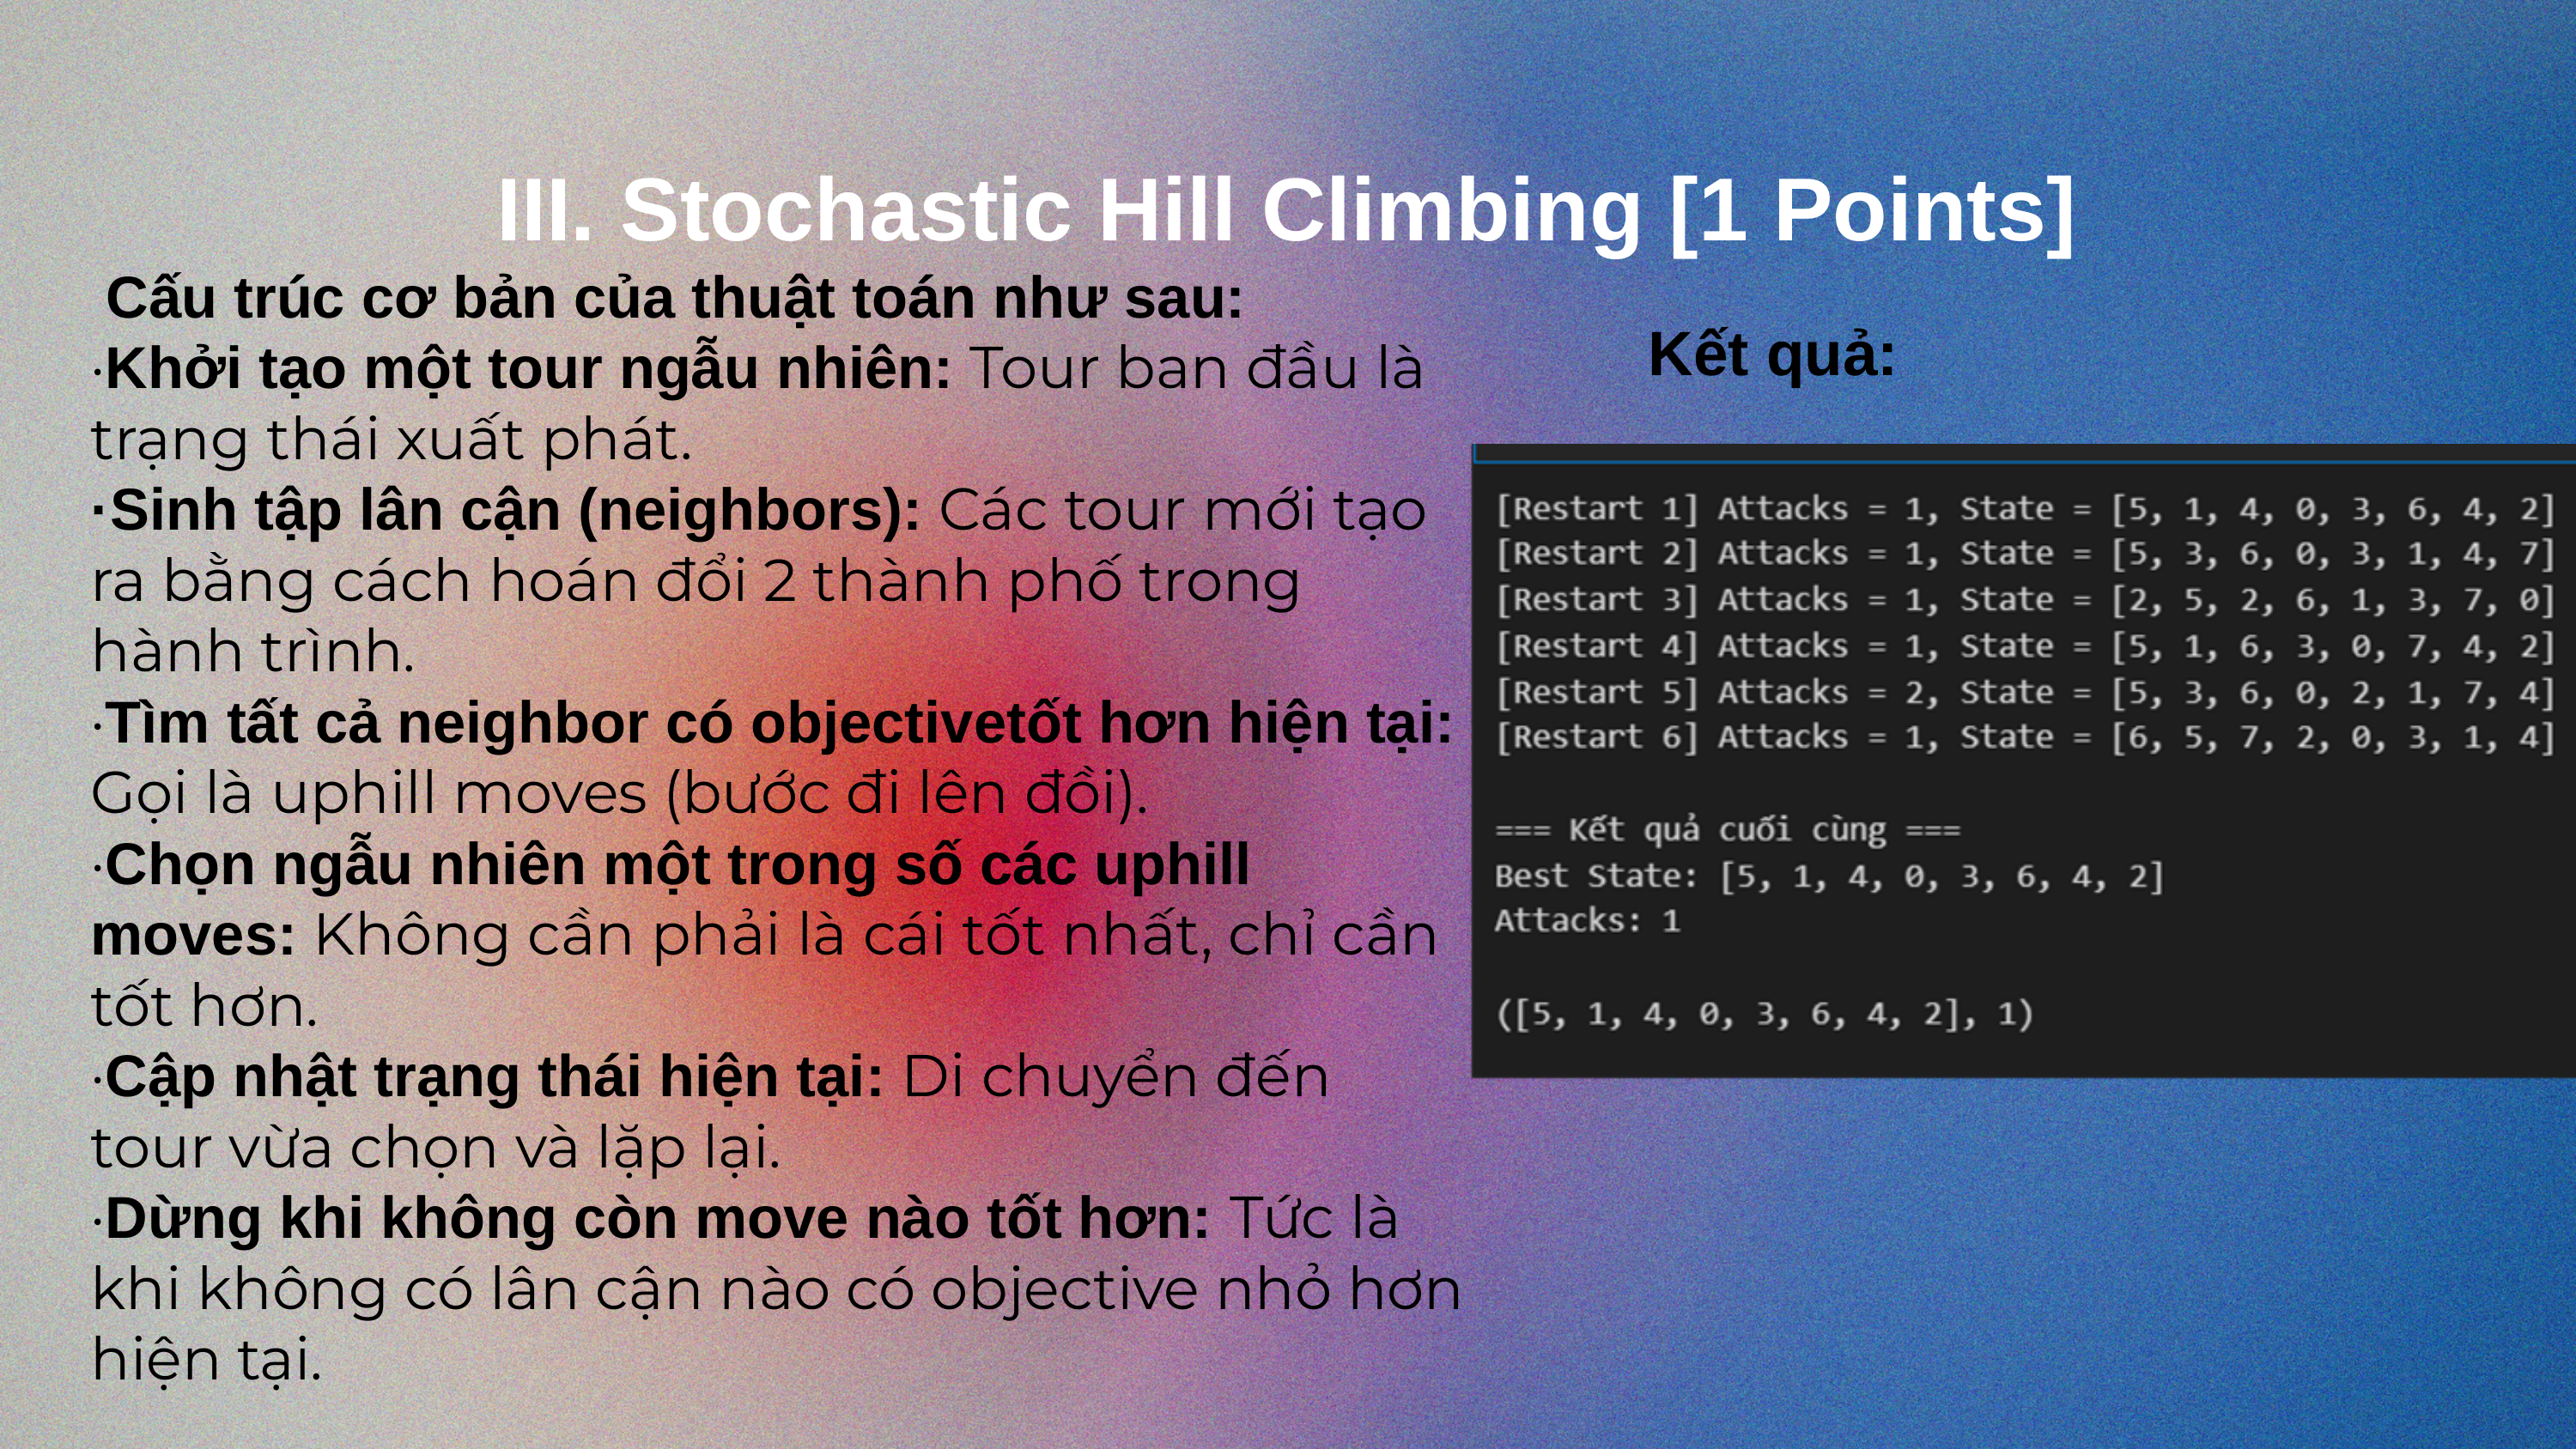

III. Stochastic Hill Climbing [1 Points]
 Cấu trúc cơ bản của thuật toán như sau:
·Khởi tạo một tour ngẫu nhiên: Tour ban đầu là trạng thái xuất phát.
·Sinh tập lân cận (neighbors): Các tour mới tạo ra bằng cách hoán đổi 2 thành phố trong hành trình.
·Tìm tất cả neighbor có objectivetốt hơn hiện tại: Gọi là uphill moves (bước đi lên đồi).
·Chọn ngẫu nhiên một trong số các uphill moves: Không cần phải là cái tốt nhất, chỉ cần tốt hơn.
·Cập nhật trạng thái hiện tại: Di chuyển đến tour vừa chọn và lặp lại.
·Dừng khi không còn move nào tốt hơn: Tức là khi không có lân cận nào có objective nhỏ hơn hiện tại.
Kết quả: